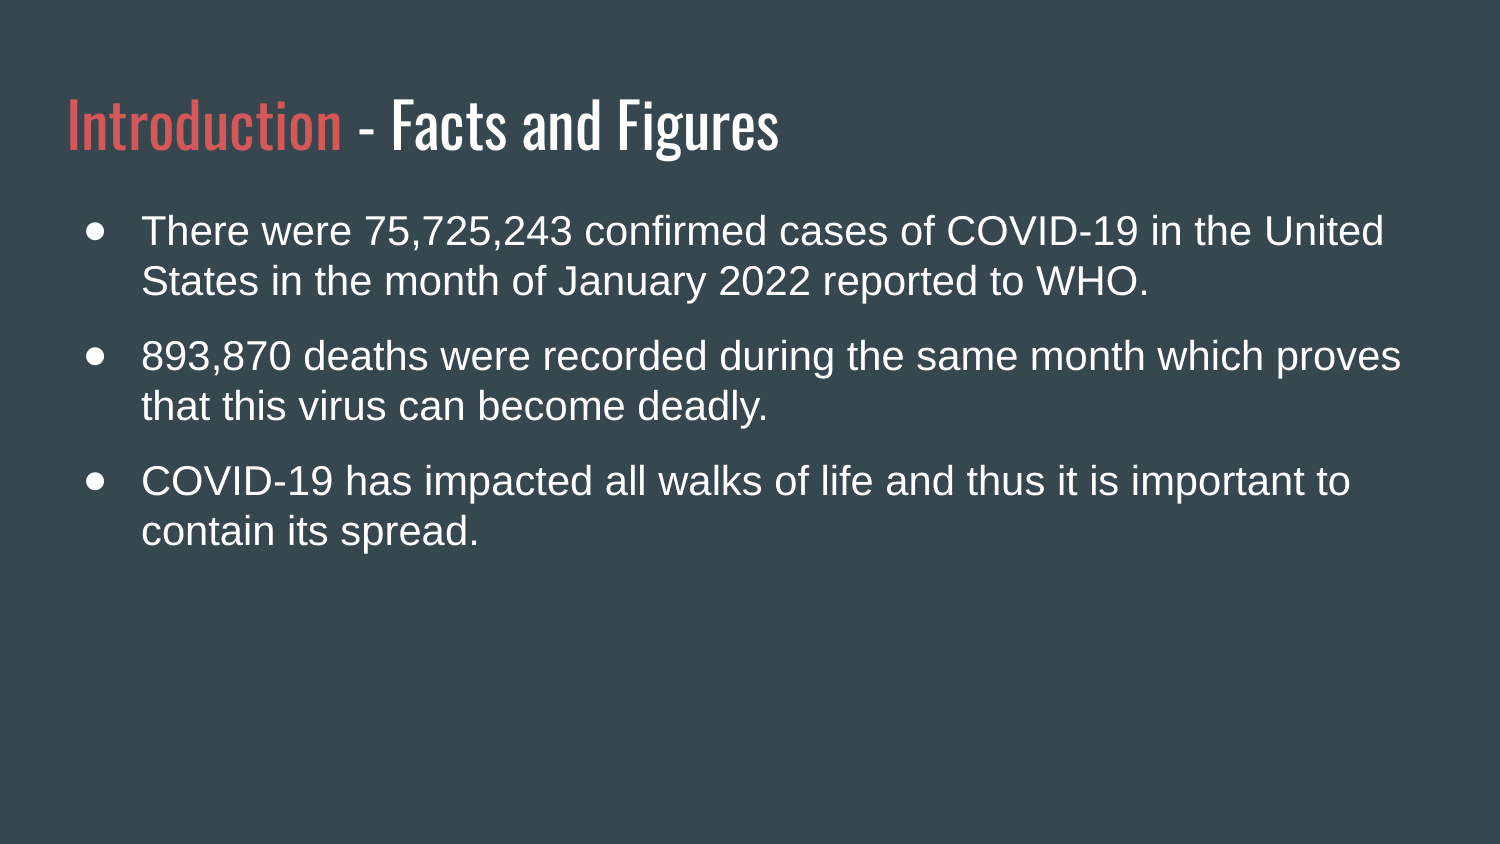

# Introduction - Facts and Figures
There were 75,725,243 confirmed cases of COVID-19 in the United States in the month of January 2022 reported to WHO.
893,870 deaths were recorded during the same month which proves that this virus can become deadly.
COVID-19 has impacted all walks of life and thus it is important to contain its spread.